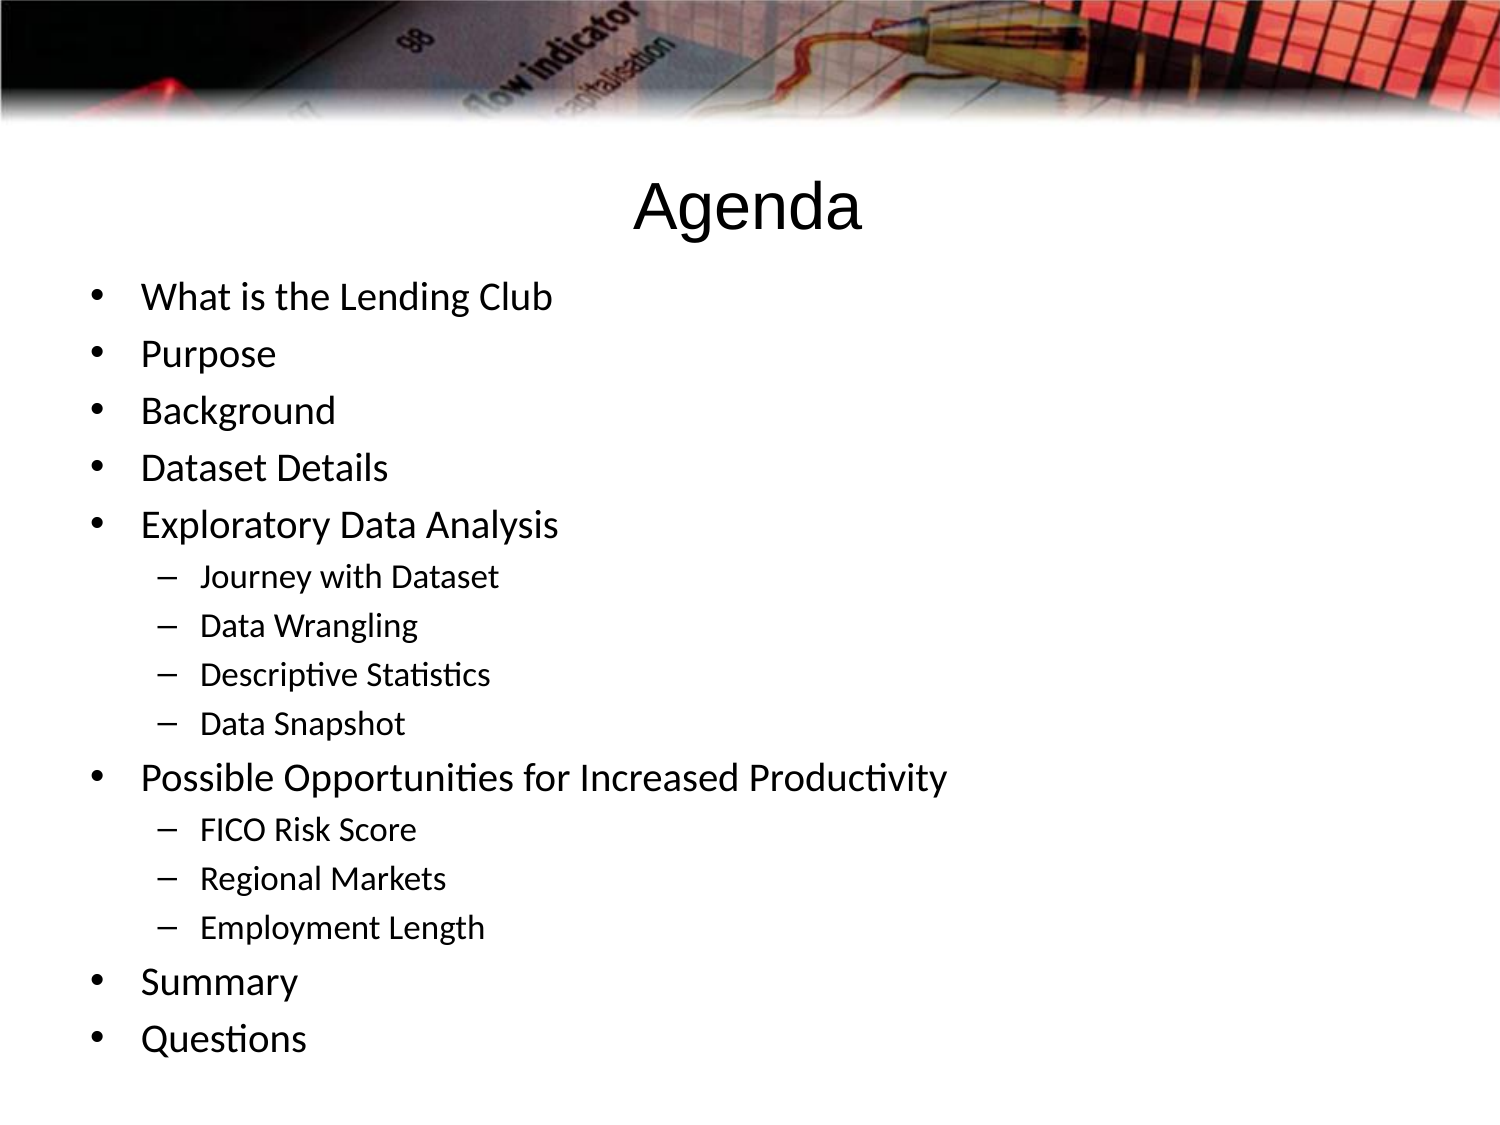

# Agenda
What is the Lending Club
Purpose
Background
Dataset Details
Exploratory Data Analysis
Journey with Dataset
Data Wrangling
Descriptive Statistics
Data Snapshot
Possible Opportunities for Increased Productivity
FICO Risk Score
Regional Markets
Employment Length
Summary
Questions